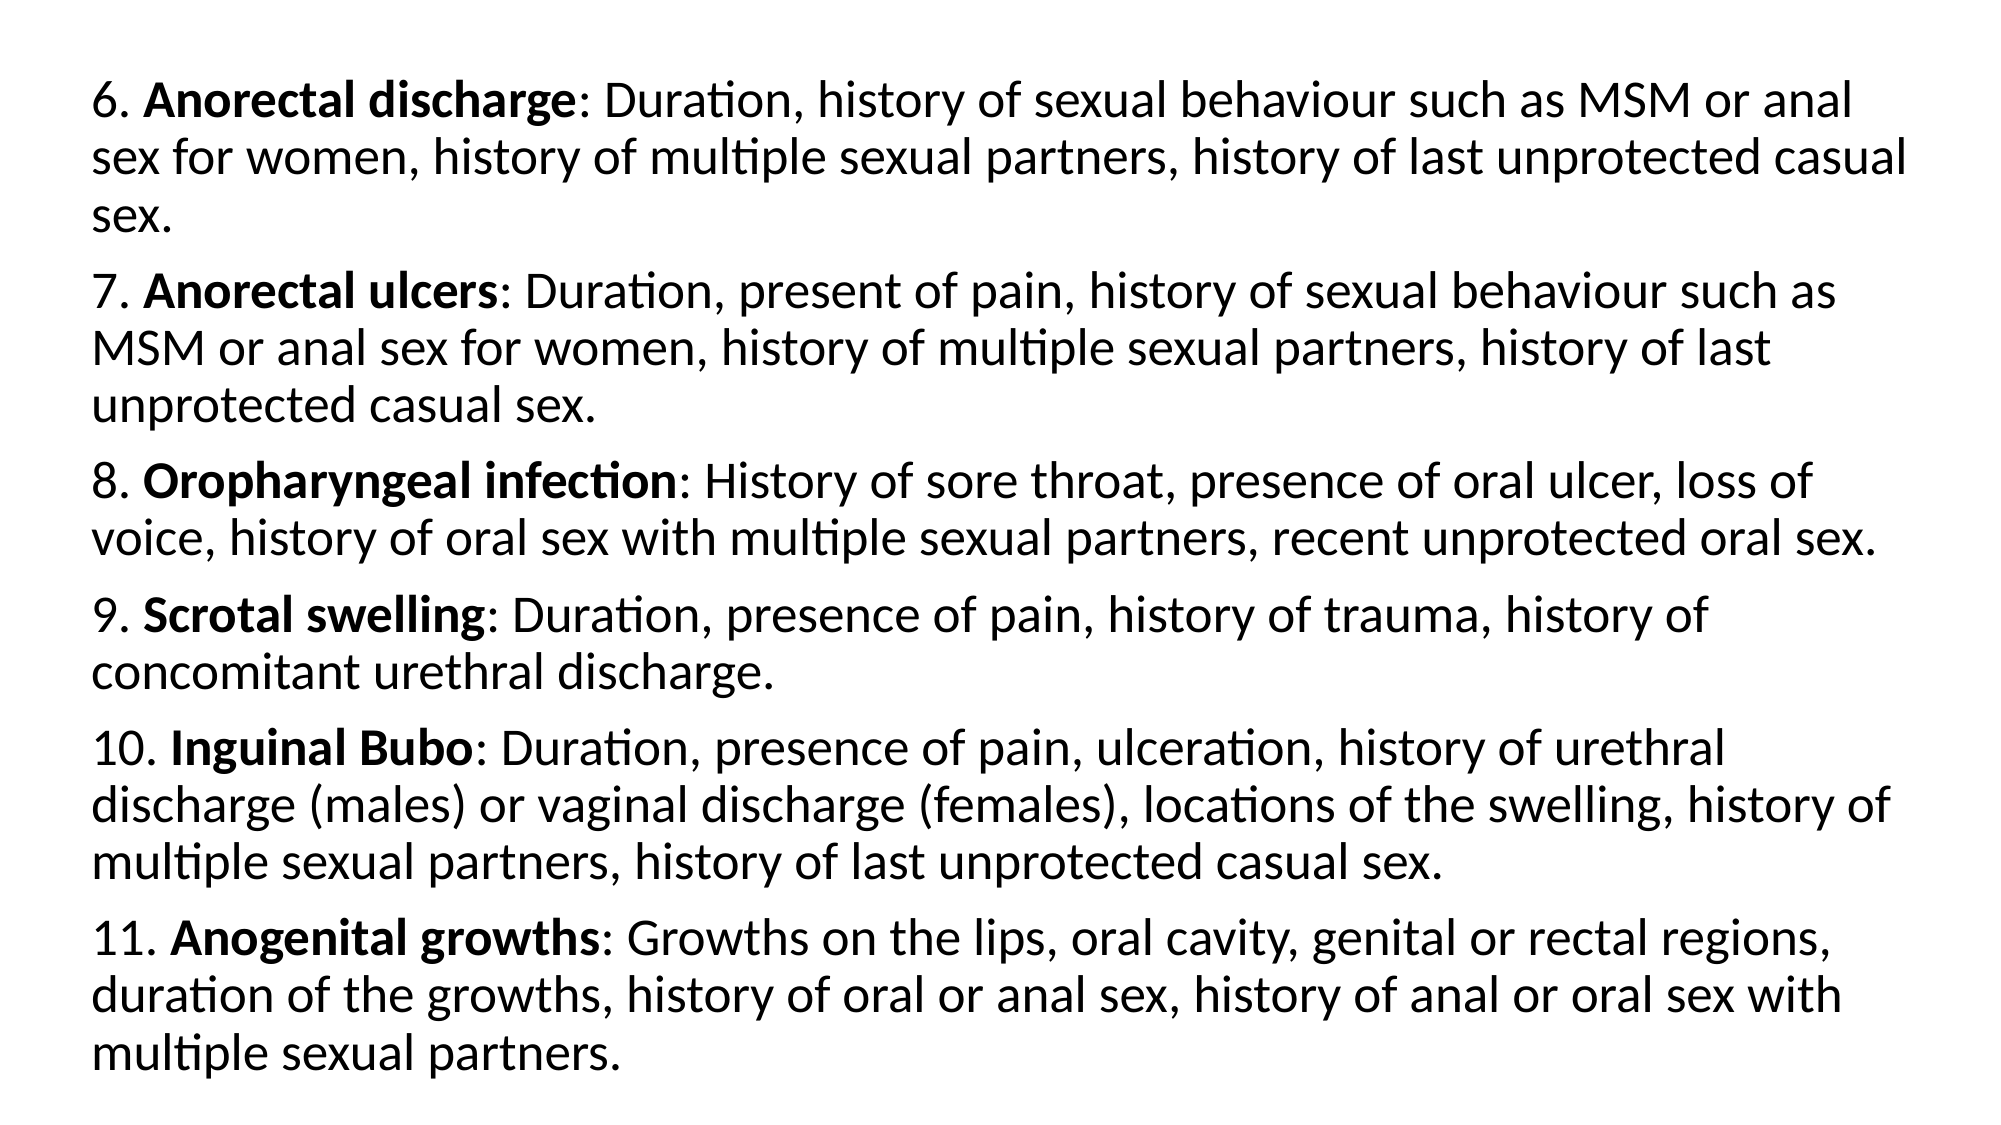

6. Anorectal discharge: Duration, history of sexual behaviour such as MSM or anal sex for women, history of multiple sexual partners, history of last unprotected casual sex.
7. Anorectal ulcers: Duration, present of pain, history of sexual behaviour such as MSM or anal sex for women, history of multiple sexual partners, history of last unprotected casual sex.
8. Oropharyngeal infection: History of sore throat, presence of oral ulcer, loss of voice, history of oral sex with multiple sexual partners, recent unprotected oral sex.
9. Scrotal swelling: Duration, presence of pain, history of trauma, history of concomitant urethral discharge.
10. Inguinal Bubo: Duration, presence of pain, ulceration, history of urethral discharge (males) or vaginal discharge (females), locations of the swelling, history of multiple sexual partners, history of last unprotected casual sex.
11. Anogenital growths: Growths on the lips, oral cavity, genital or rectal regions, duration of the growths, history of oral or anal sex, history of anal or oral sex with multiple sexual partners.